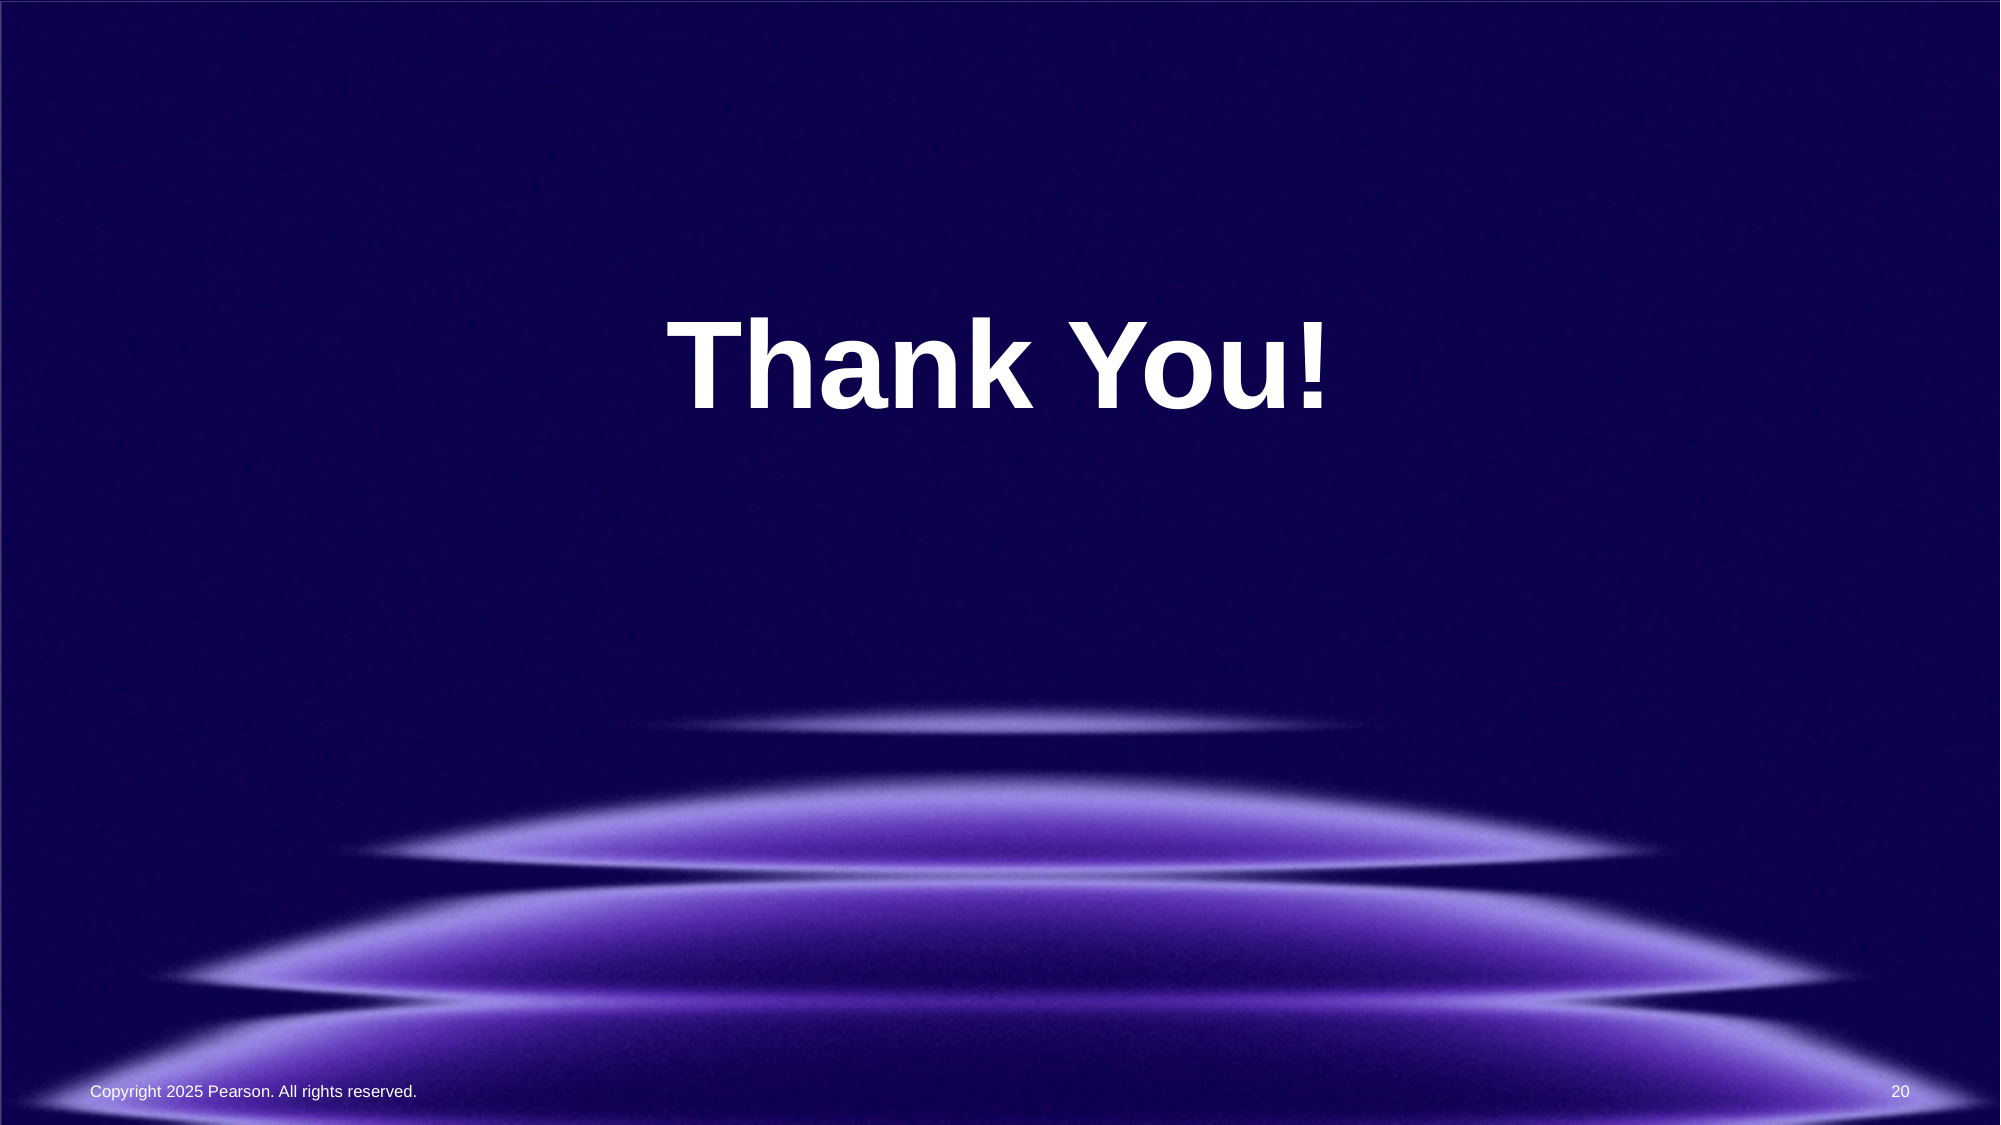

Thank You!
Copyright 2025 Pearson. All rights reserved.
20